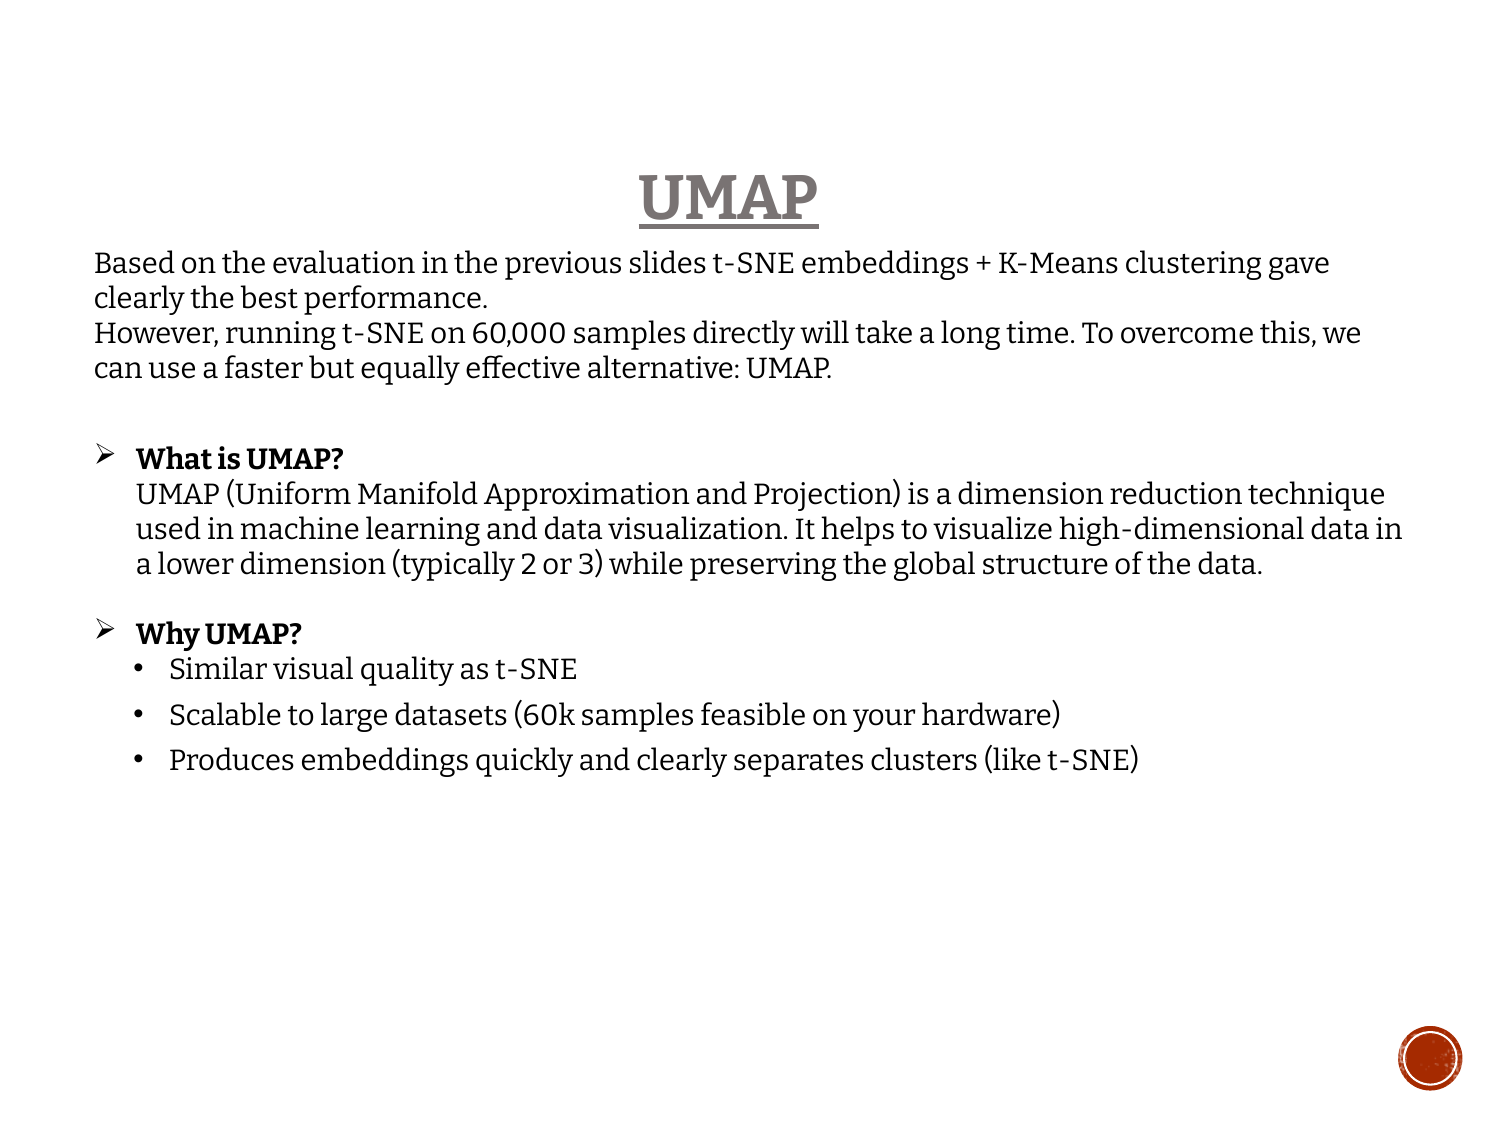

UMAP
Based on the evaluation in the previous slides t-SNE embeddings + K-Means clustering gave clearly the best performance.
However, running t-SNE on 60,000 samples directly will take a long time. To overcome this, we can use a faster but equally effective alternative: UMAP.

What is UMAP?
UMAP (Uniform Manifold Approximation and Projection) is a dimension reduction technique used in machine learning and data visualization. It helps to visualize high-dimensional data in a lower dimension (typically 2 or 3) while preserving the global structure of the data.

Why UMAP?
Similar visual quality as t-SNE
Scalable to large datasets (60k samples feasible on your hardware)
Produces embeddings quickly and clearly separates clusters (like t-SNE)